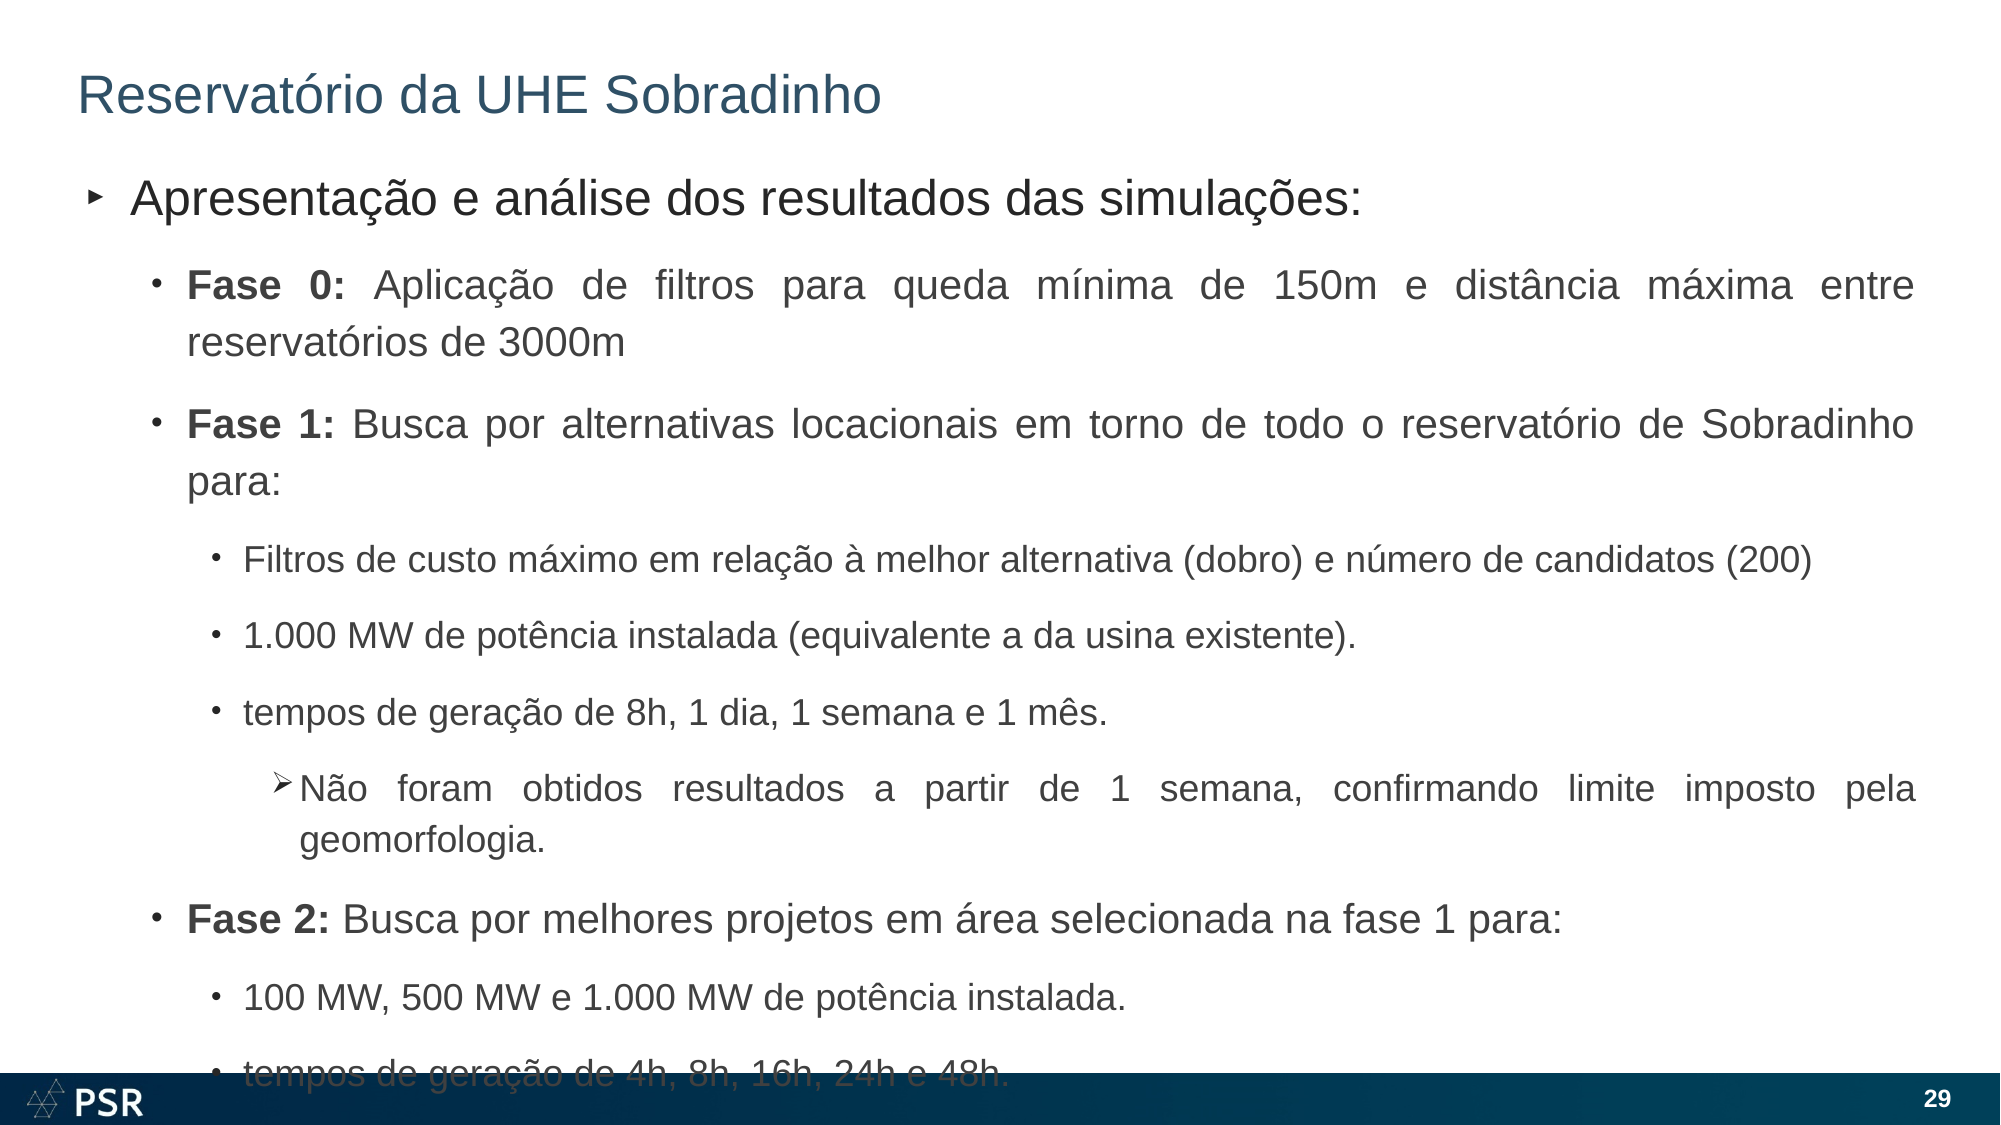

# Reservatório da UHE Sobradinho
Apresentação e análise dos resultados das simulações:
Fase 0: Aplicação de filtros para queda mínima de 150m e distância máxima entre reservatórios de 3000m
Fase 1: Busca por alternativas locacionais em torno de todo o reservatório de Sobradinho para:
Filtros de custo máximo em relação à melhor alternativa (dobro) e número de candidatos (200)
1.000 MW de potência instalada (equivalente a da usina existente).
tempos de geração de 8h, 1 dia, 1 semana e 1 mês.
Não foram obtidos resultados a partir de 1 semana, confirmando limite imposto pela geomorfologia.
Fase 2: Busca por melhores projetos em área selecionada na fase 1 para:
100 MW, 500 MW e 1.000 MW de potência instalada.
tempos de geração de 4h, 8h, 16h, 24h e 48h.

29